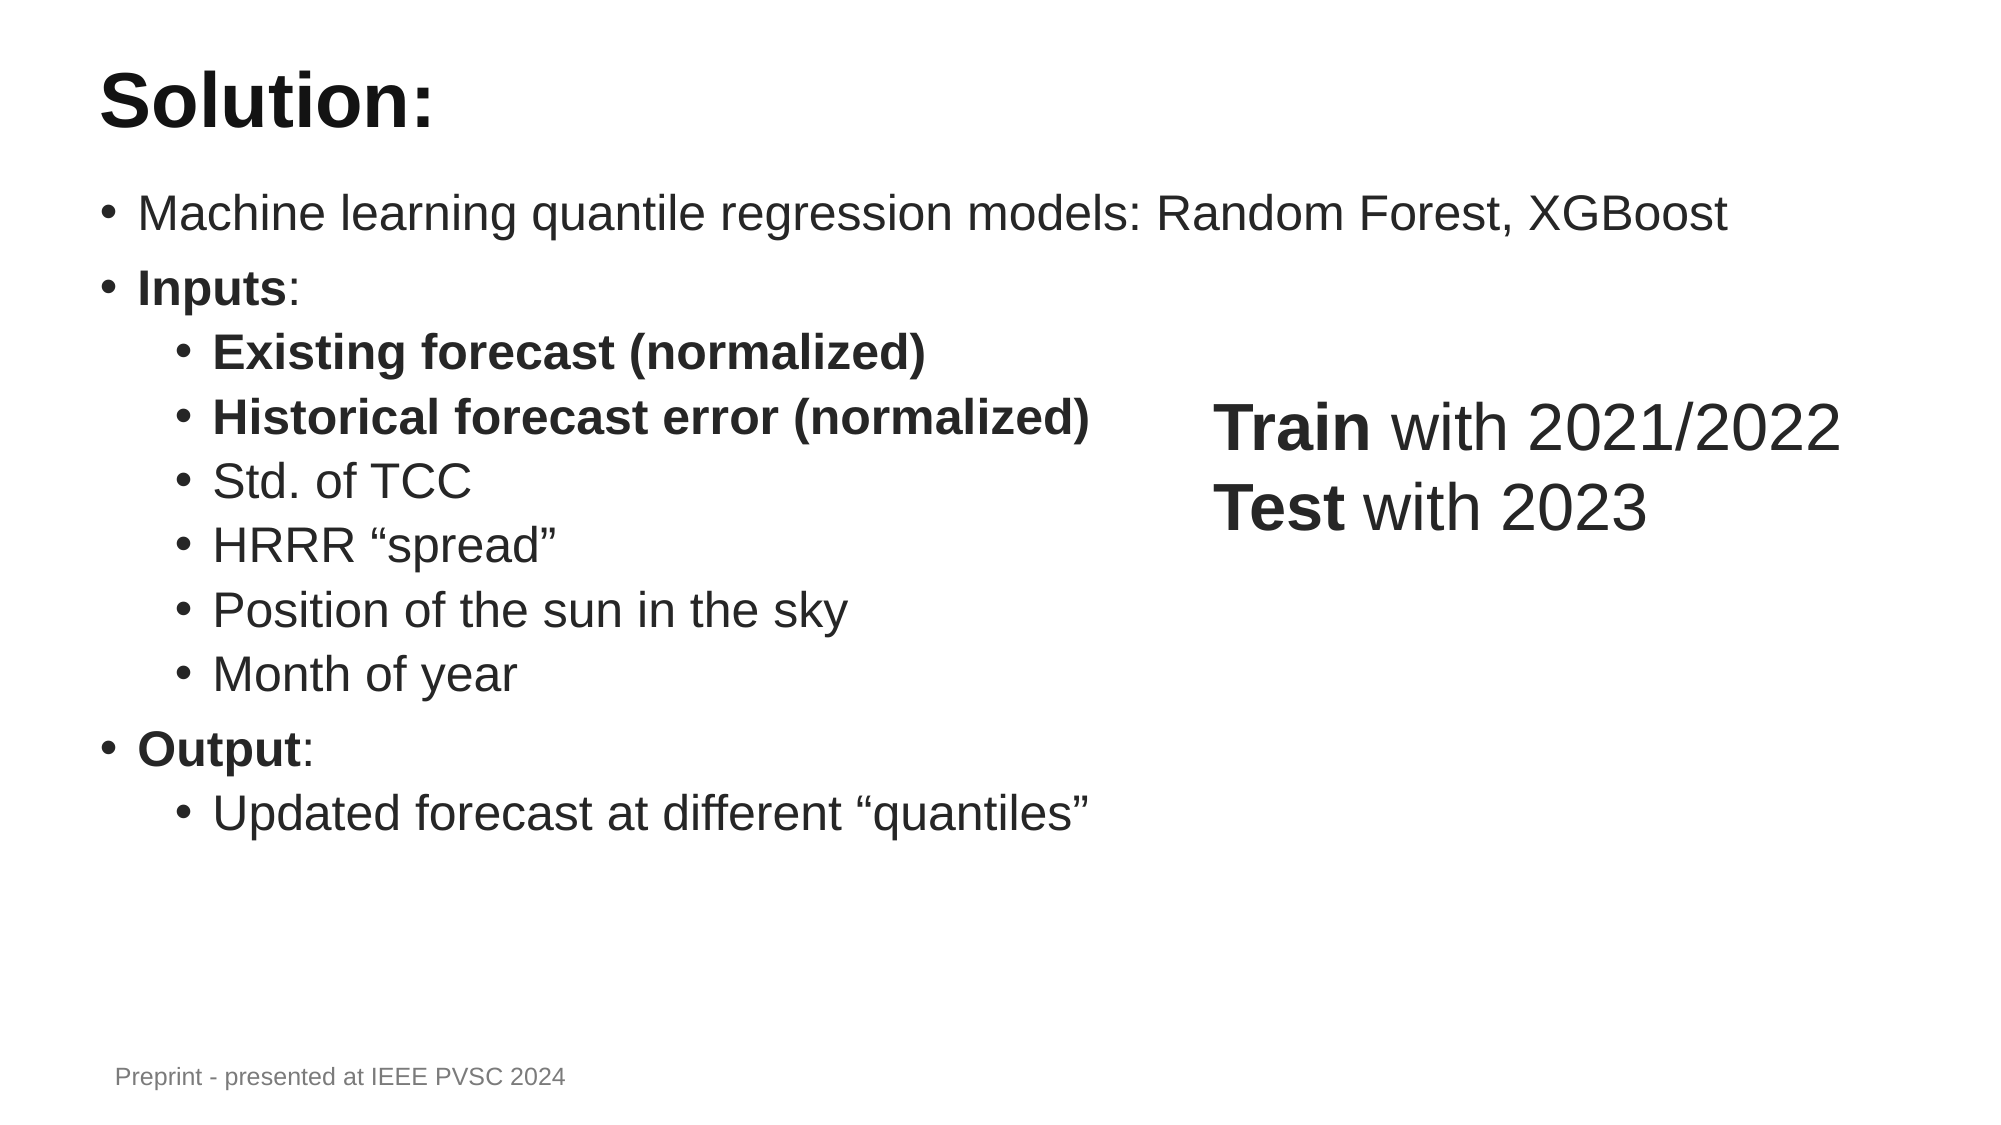

# Solution:
Machine learning quantile regression models: Random Forest, XGBoost
Inputs:
Existing forecast (normalized)
Historical forecast error (normalized)
Std. of TCC
HRRR “spread”
Position of the sun in the sky
Month of year
Output:
Updated forecast at different “quantiles”

Train with 2021/2022
Test with 2023
Preprint - presented at IEEE PVSC 2024